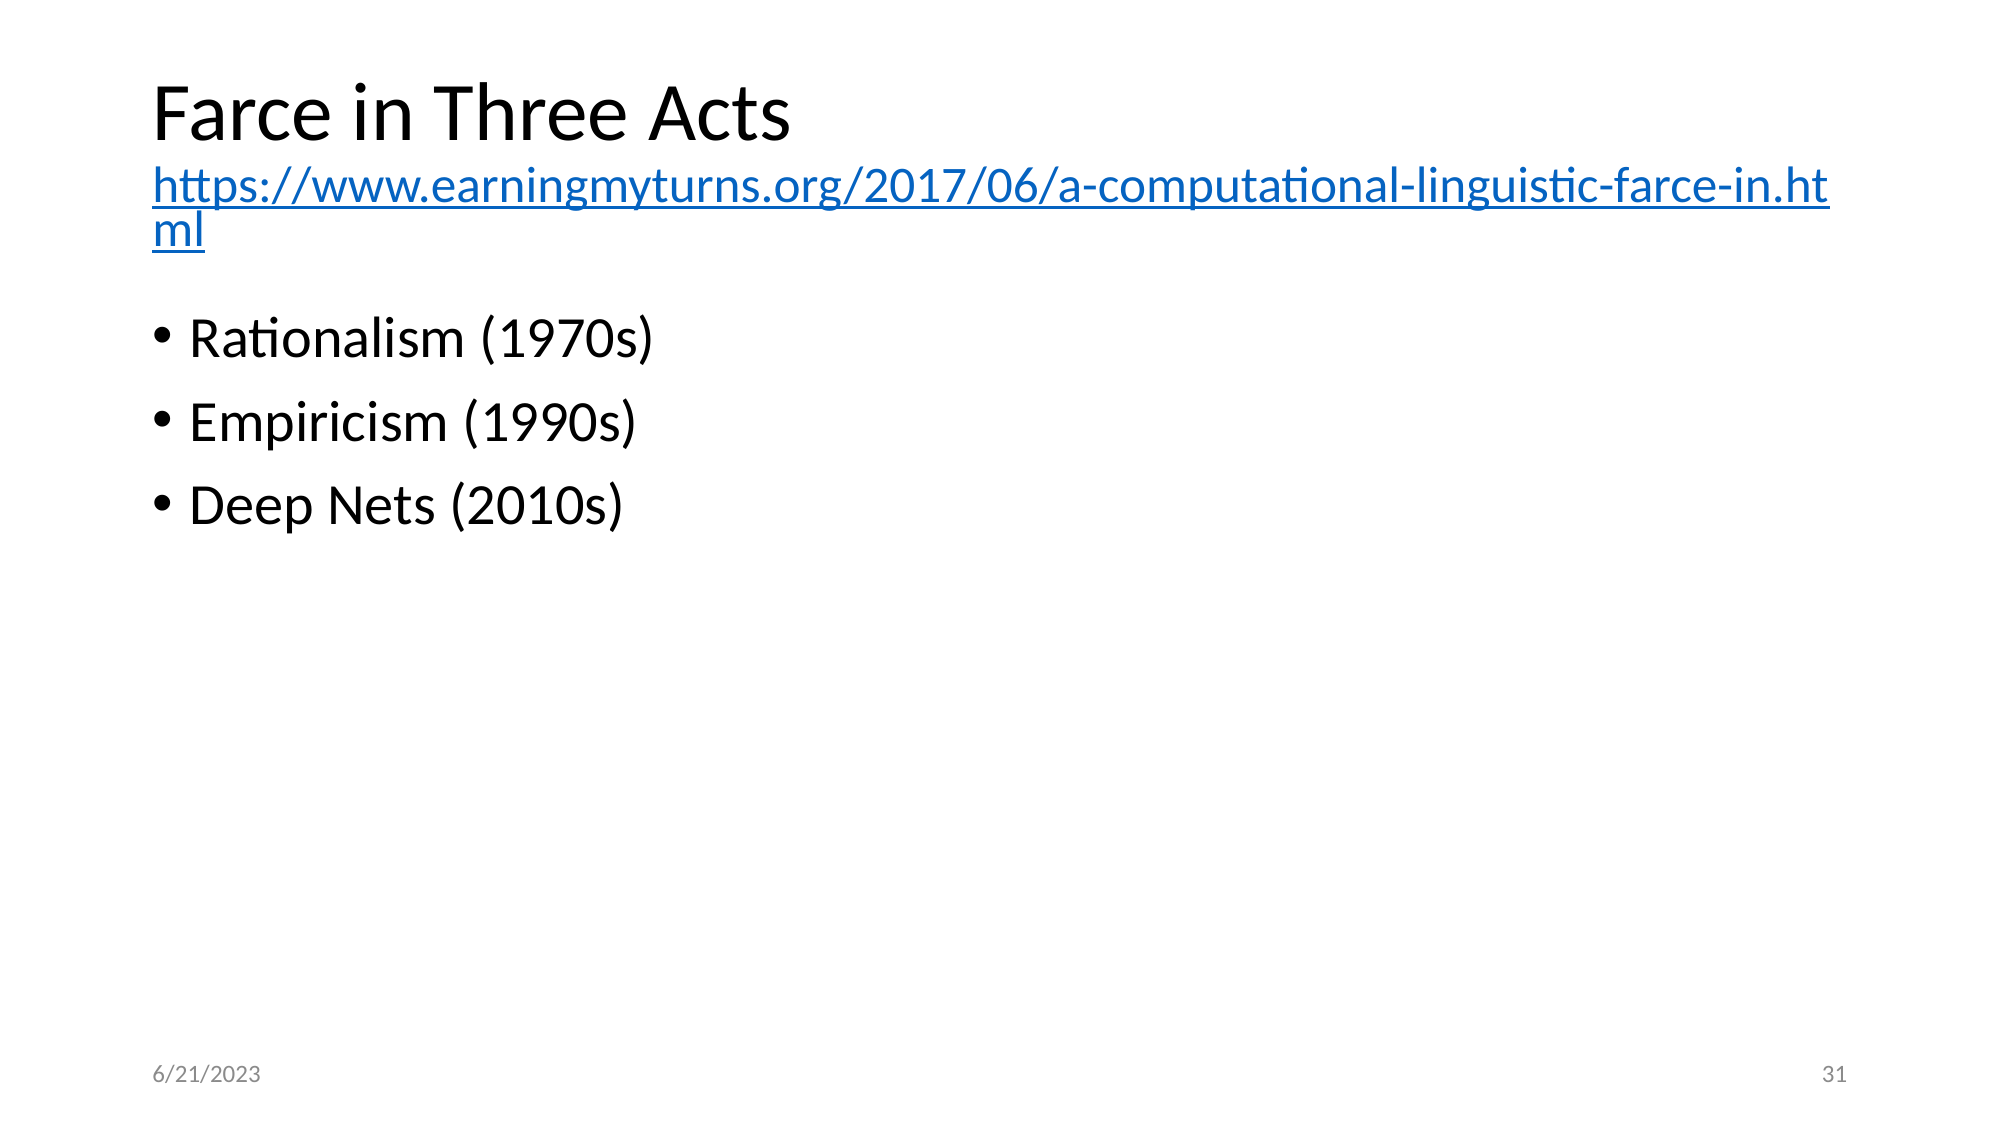

# Farce in Three Acts https://www.earningmyturns.org/2017/06/a-computational-linguistic-farce-in.html
Rationalism (1970s)
Empiricism (1990s)
Deep Nets (2010s)
6/21/2023
31